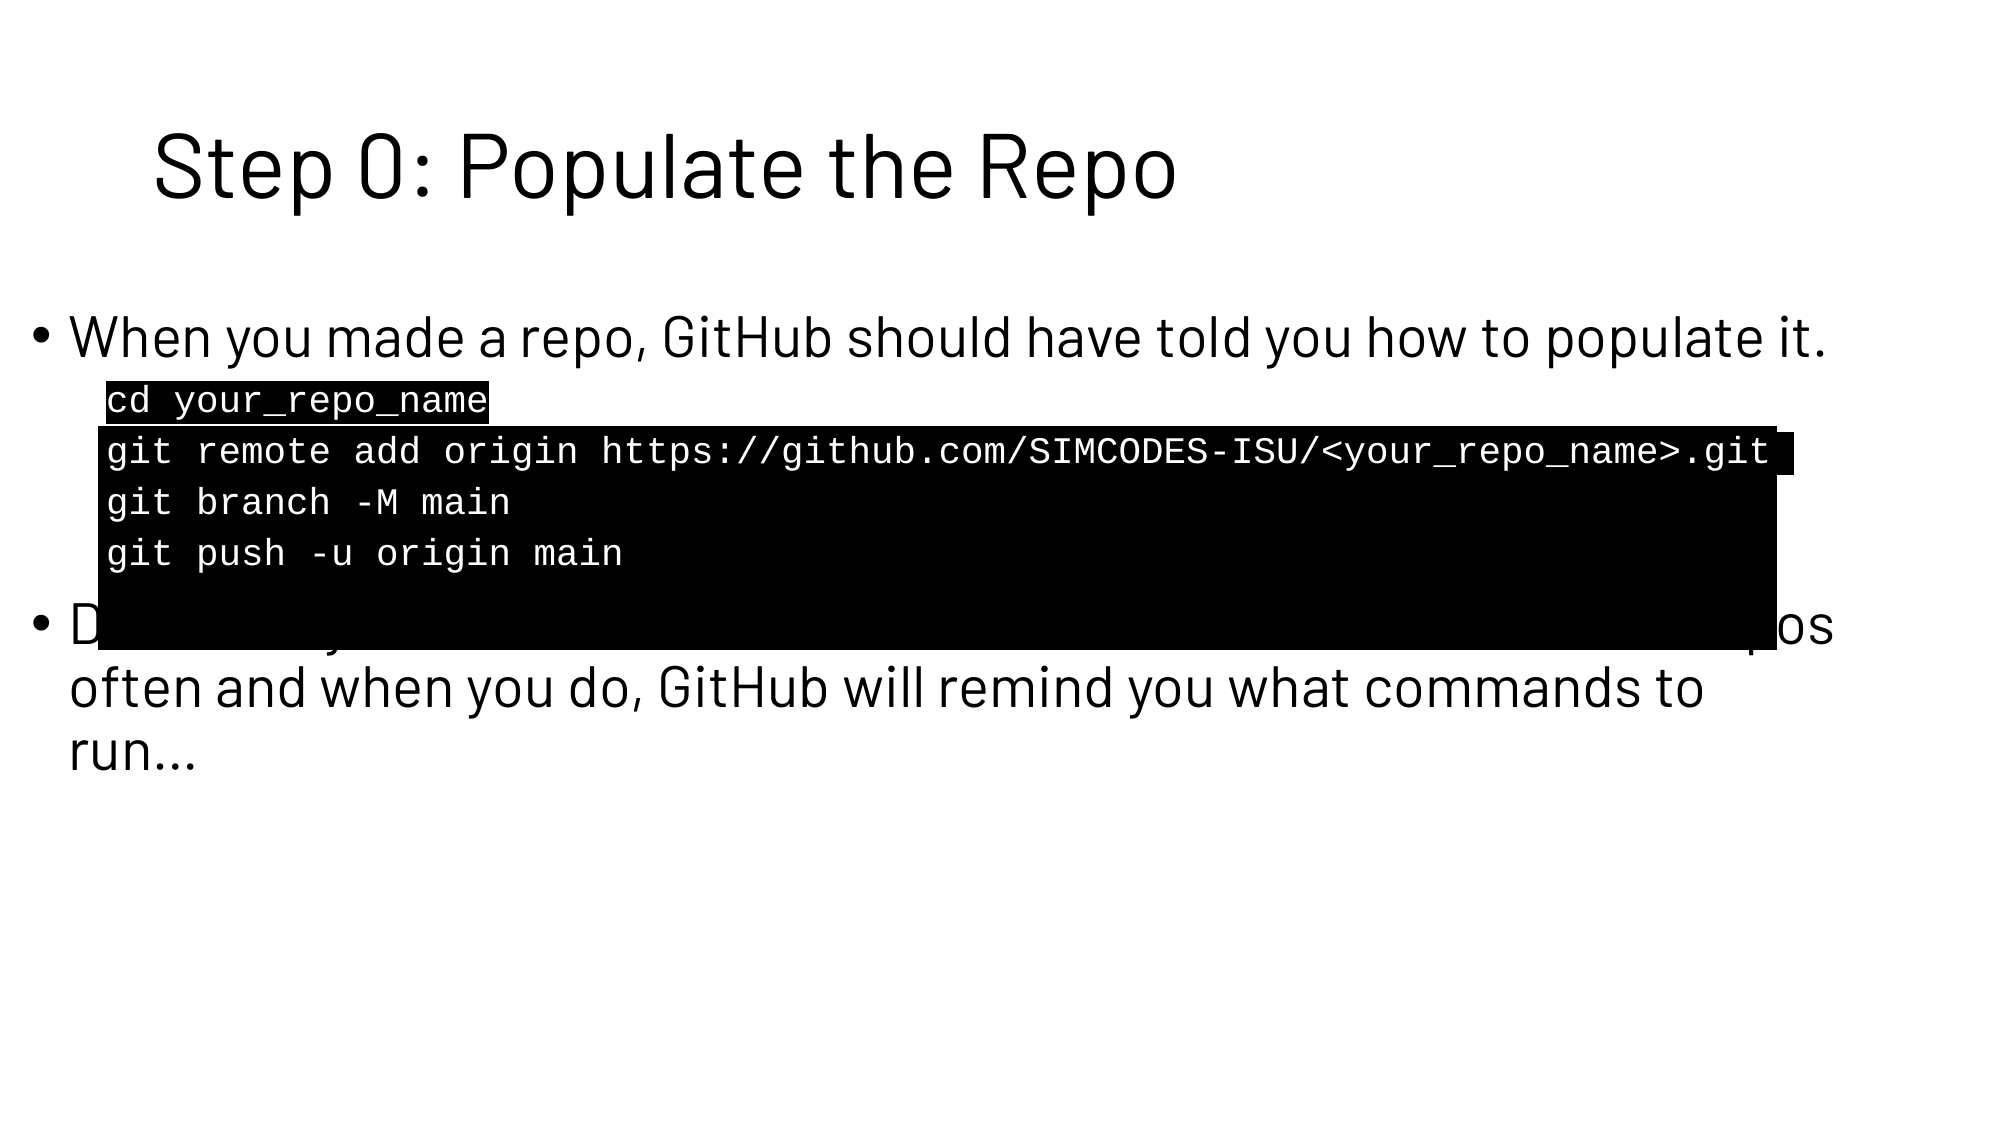

# Step 0: Populate the Repo
When you made a repo, GitHub should have told you how to populate it.
cd your_repo_name
git remote add origin https://github.com/SIMCODES-ISU/<your_repo_name>.git
git branch -M main
git push -u origin main
Don’t worry too much about these commands. You don’t initialize repos often and when you do, GitHub will remind you what commands to run…